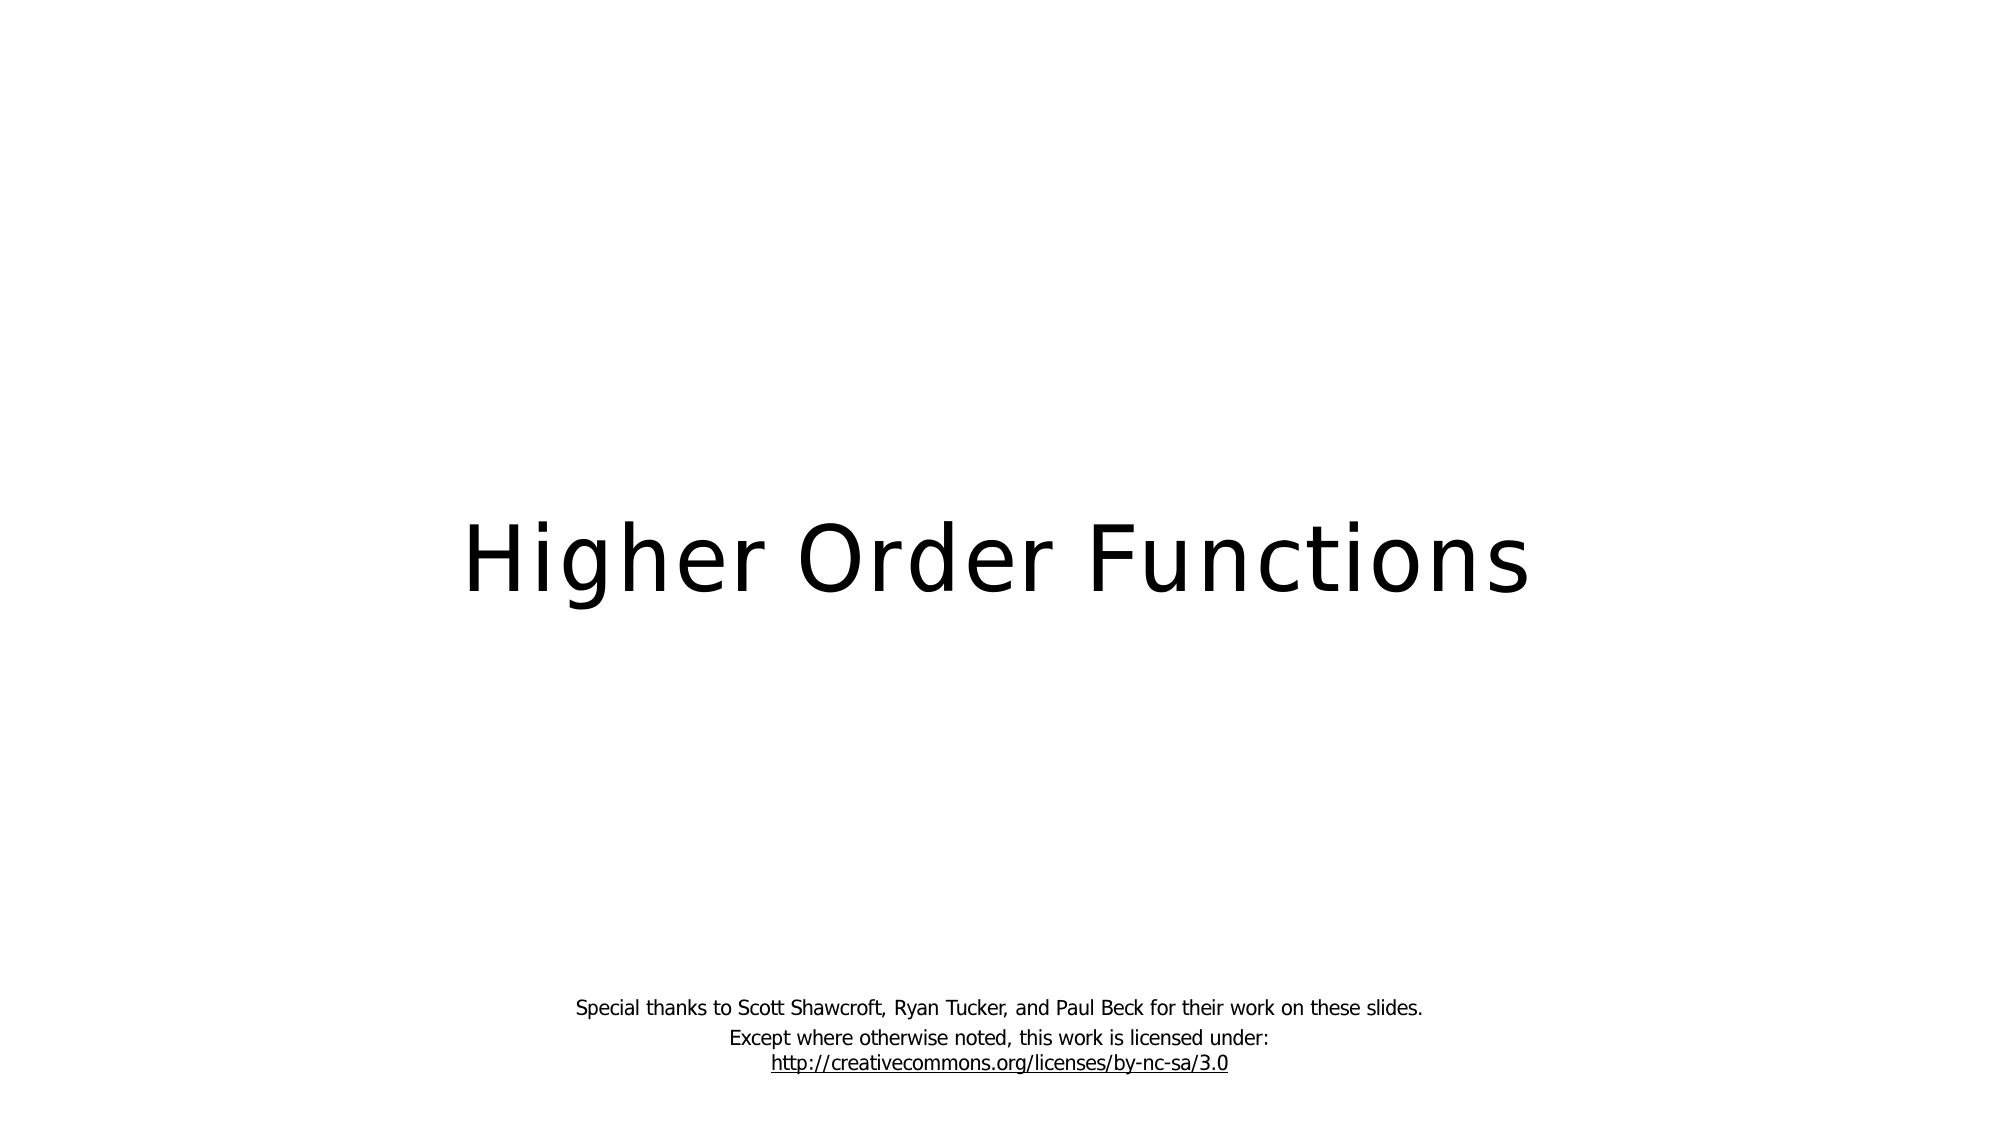

Higher Order Functions
Special thanks to Scott Shawcroft, Ryan Tucker, and Paul Beck for their work on these slides.
Except where otherwise noted, this work is licensed under:
http://creativecommons.org/licenses/by-nc-sa/3.0